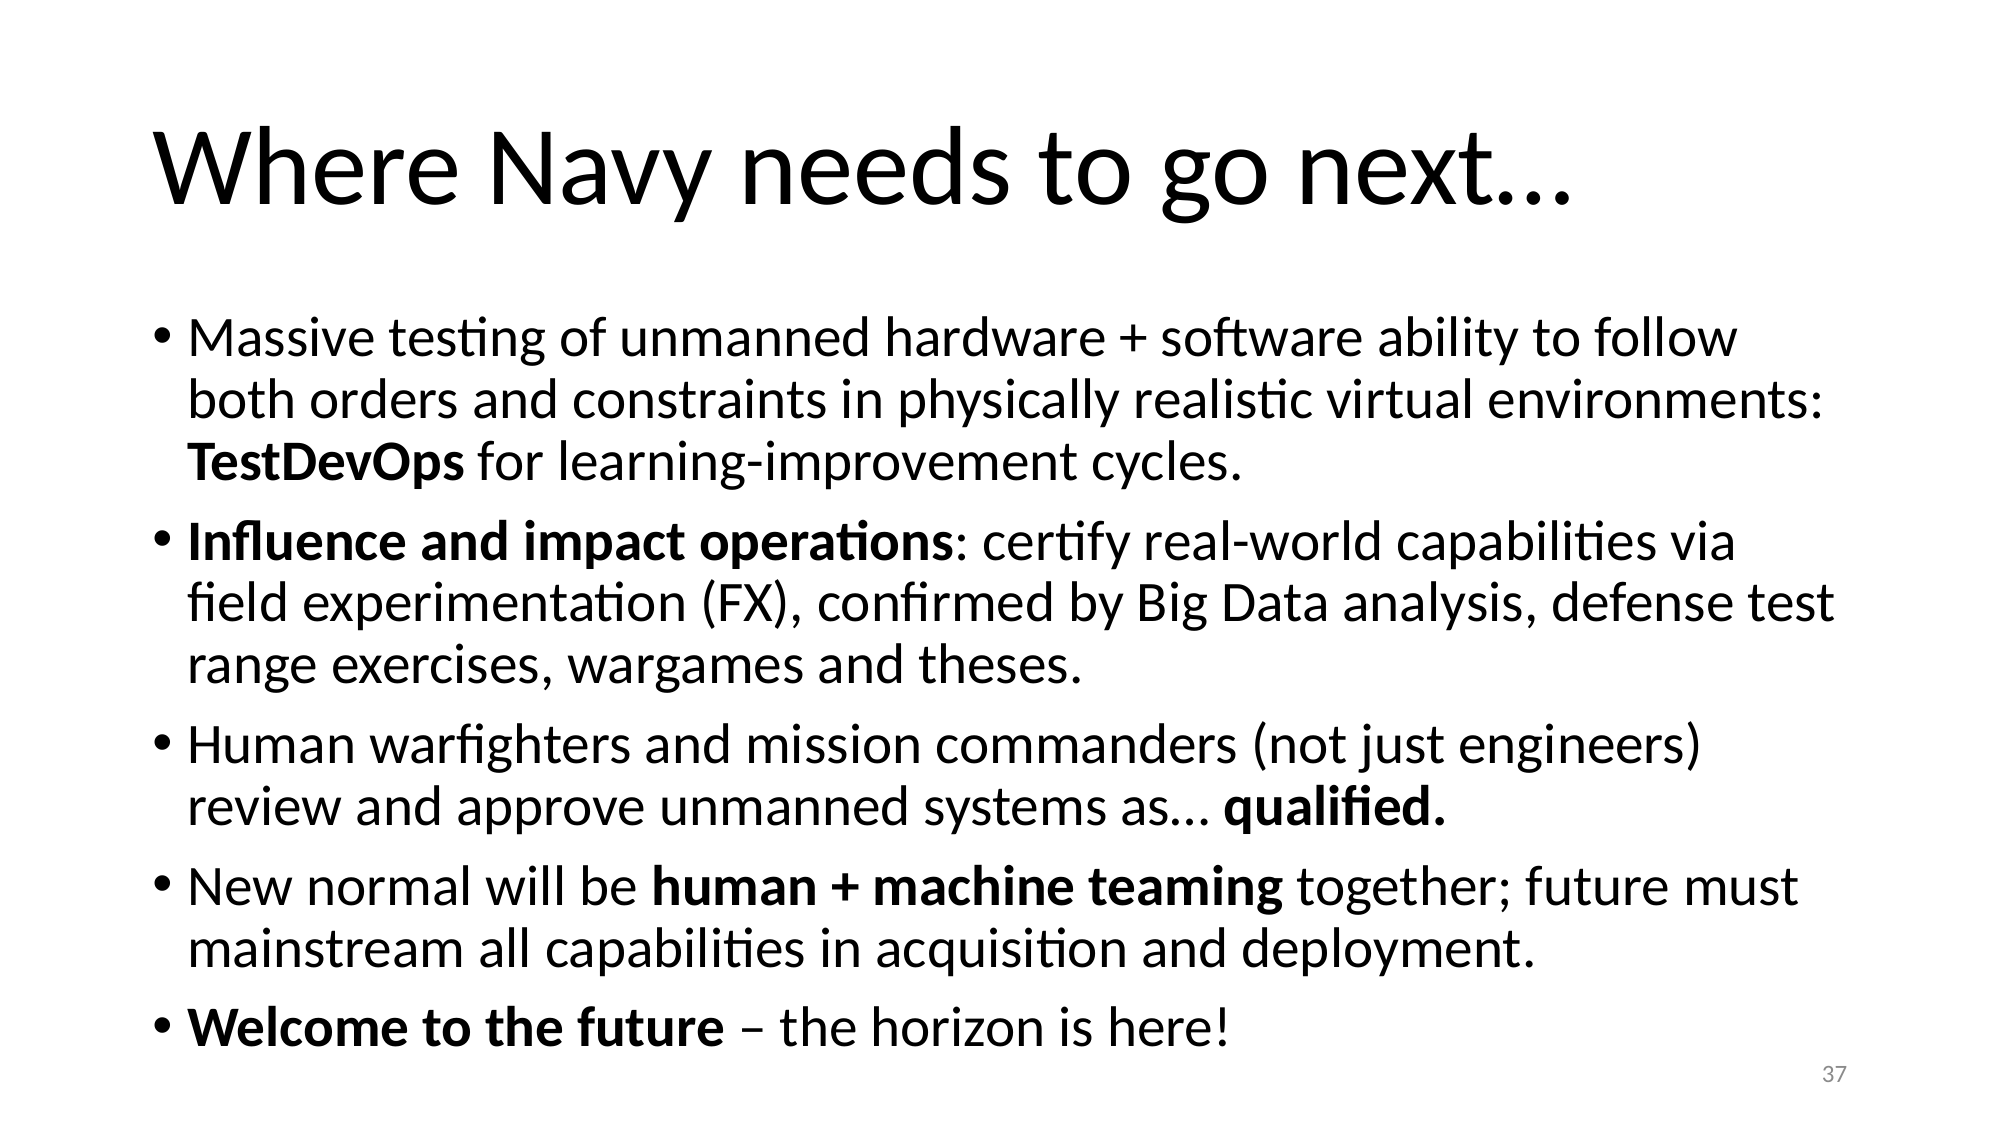

# Where Navy needs to go next…
Massive testing of unmanned hardware + software ability to follow both orders and constraints in physically realistic virtual environments: TestDevOps for learning-improvement cycles.
Influence and impact operations: certify real-world capabilities via field experimentation (FX), confirmed by Big Data analysis, defense test range exercises, wargames and theses.
Human warfighters and mission commanders (not just engineers) review and approve unmanned systems as… qualified.
New normal will be human + machine teaming together; future must mainstream all capabilities in acquisition and deployment.
Welcome to the future – the horizon is here!
37